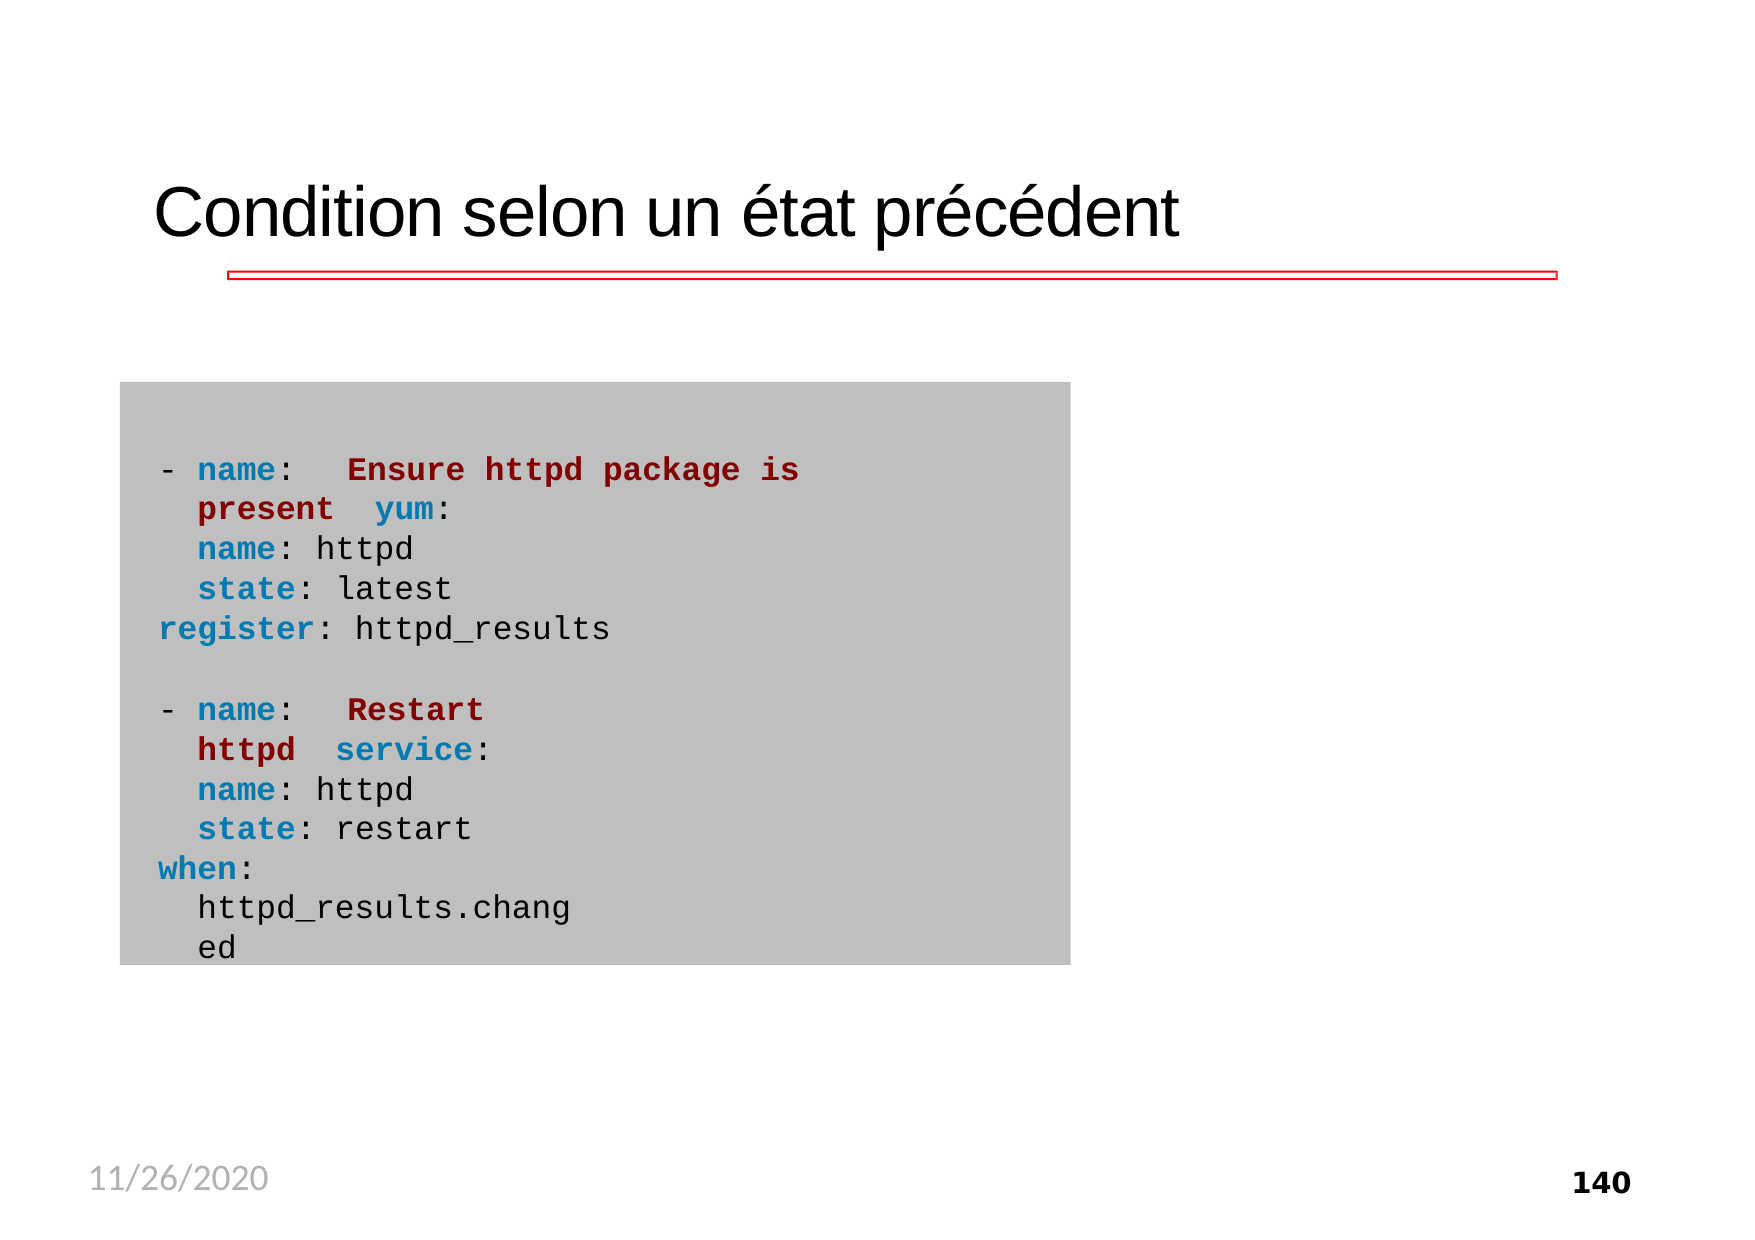

# Condition selon un état précédent

-	name:	Ensure httpd package is present  yum:
name: httpd
state: latest
register: httpd_results

-	name:	Restart httpd  service:
name: httpd
state: restart
when: httpd_results.changed
11/26/2020
140